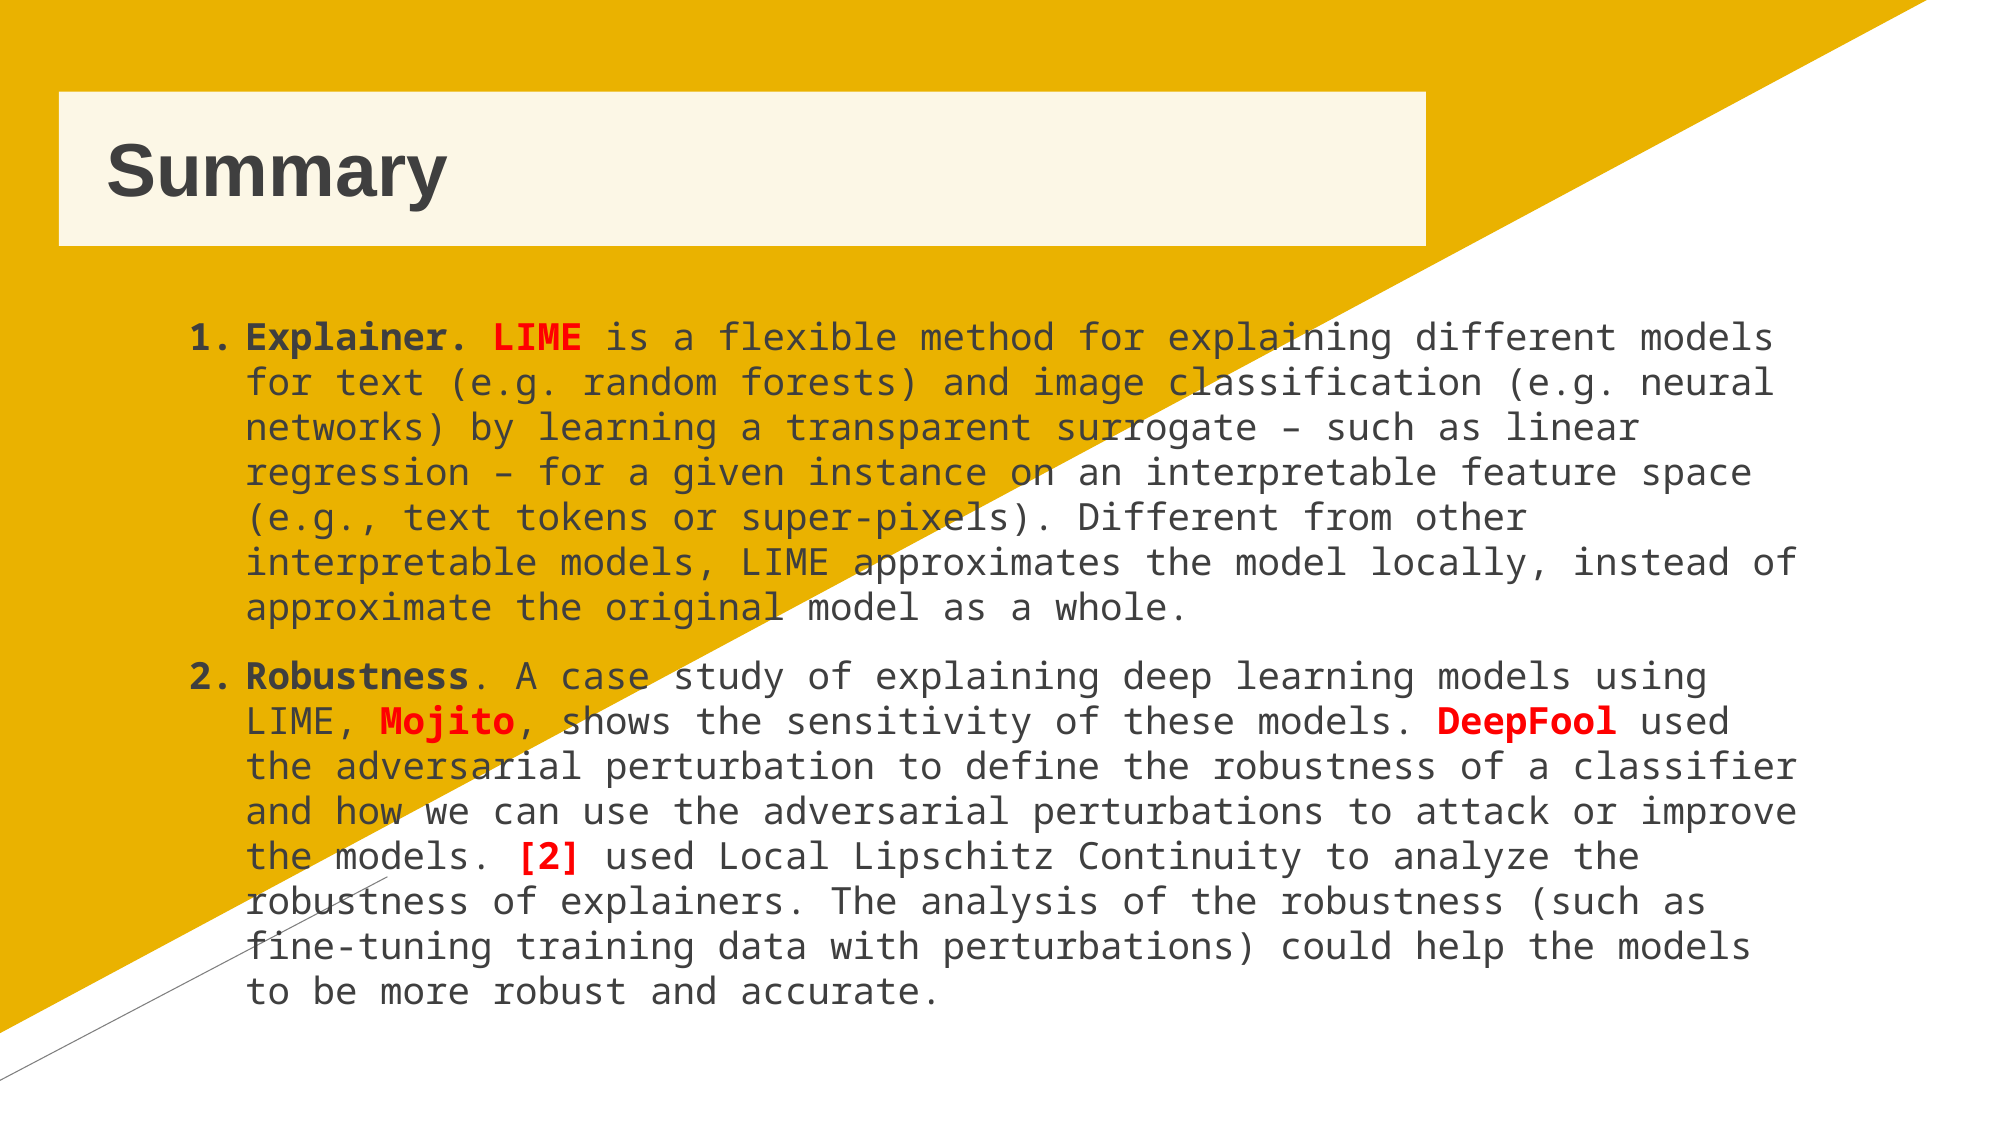

# Summary
Explainer. LIME is a flexible method for explaining different models for text (e.g. random forests) and image classification (e.g. neural networks) by learning a transparent surrogate – such as linear regression – for a given instance on an interpretable feature space (e.g., text tokens or super-pixels). Different from other interpretable models, LIME approximates the model locally, instead of approximate the original model as a whole.
Robustness. A case study of explaining deep learning models using LIME, Mojito, shows the sensitivity of these models. DeepFool used the adversarial perturbation to define the robustness of a classifier and how we can use the adversarial perturbations to attack or improve the models. [2] used Local Lipschitz Continuity to analyze the robustness of explainers. The analysis of the robustness (such as fine-tuning training data with perturbations) could help the models to be more robust and accurate.